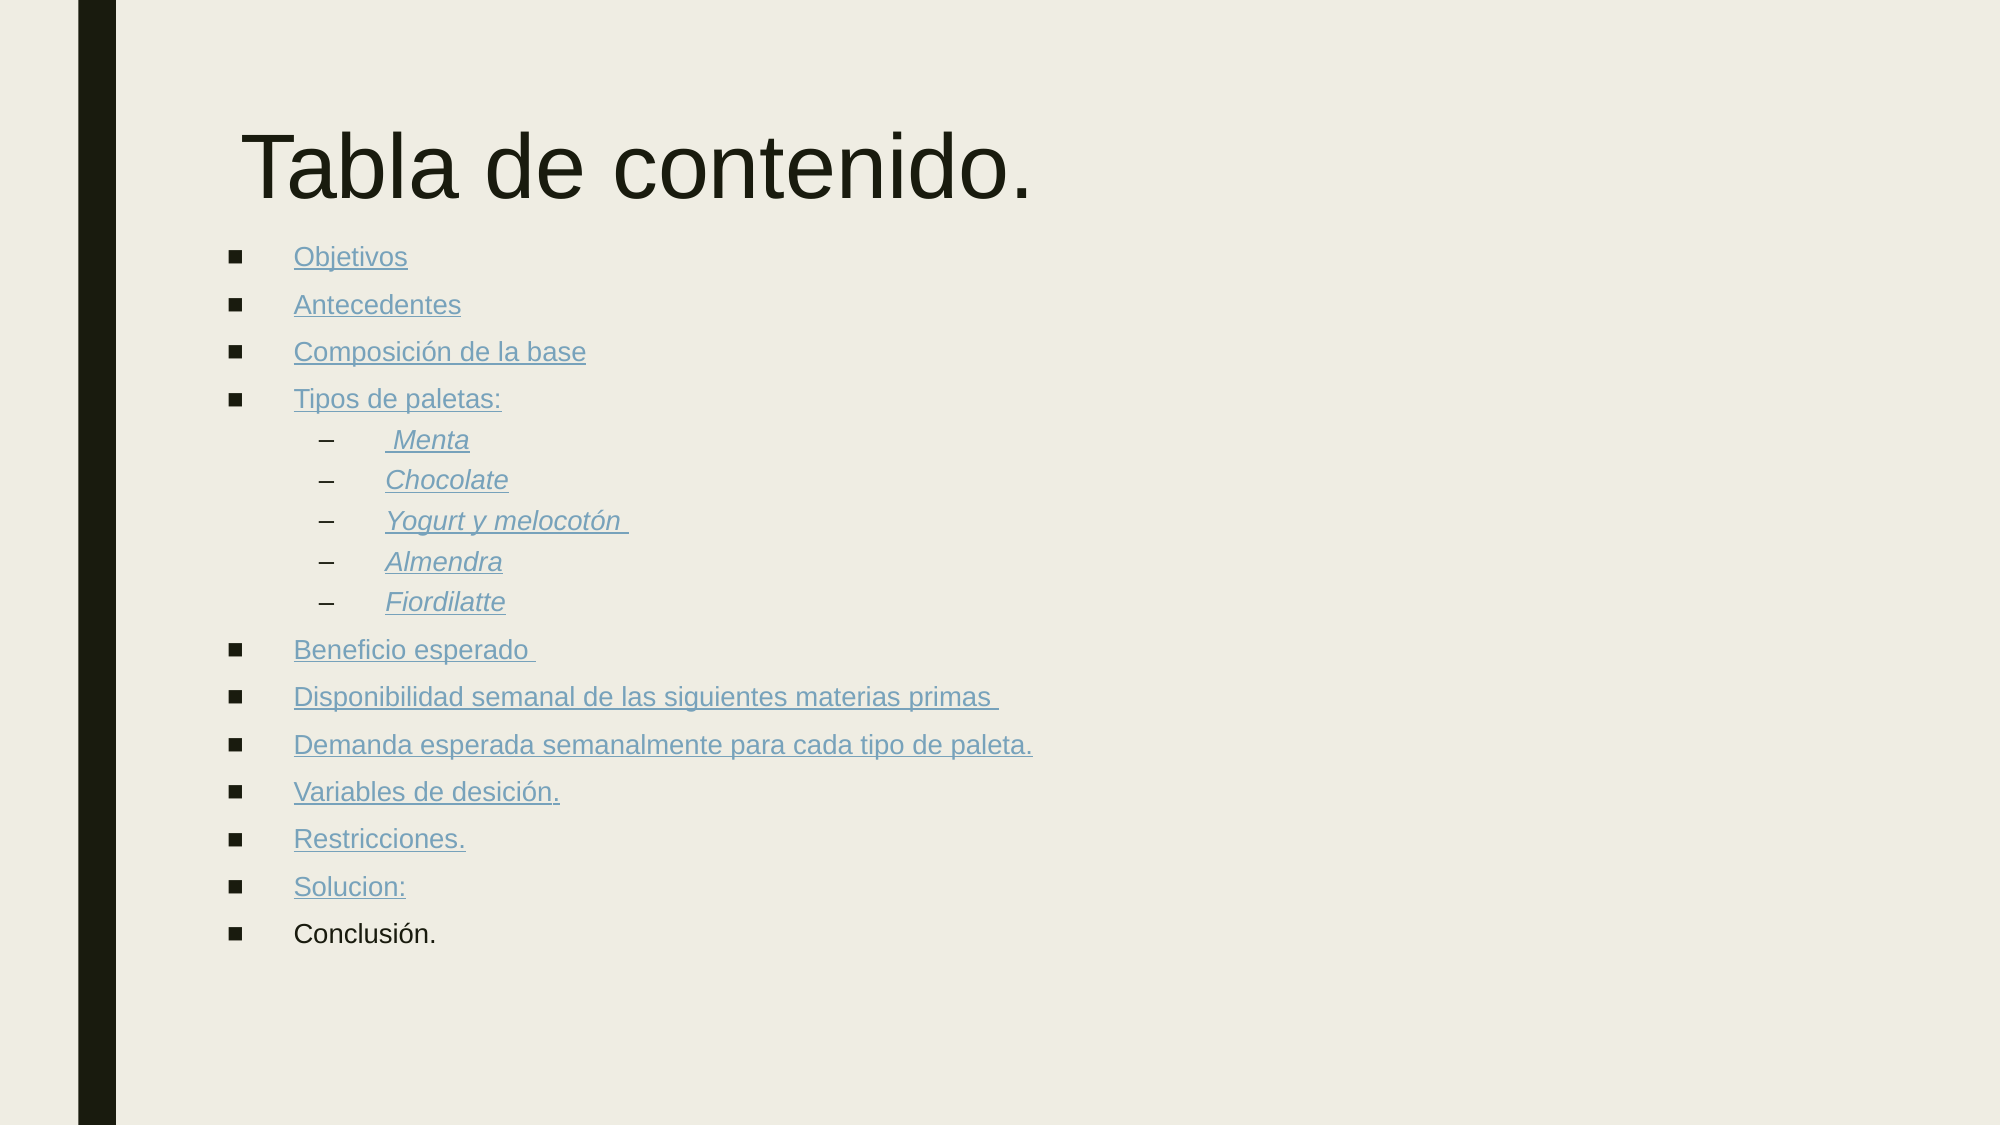

# Tabla de contenido.
Objetivos
Antecedentes
Composición de la base
Tipos de paletas:
 Menta
Chocolate
Yogurt y melocotón
Almendra
Fiordilatte
Beneficio esperado
Disponibilidad semanal de las siguientes materias primas
Demanda esperada semanalmente para cada tipo de paleta.
Variables de desición.
Restricciones.
Solucion:
Conclusión.